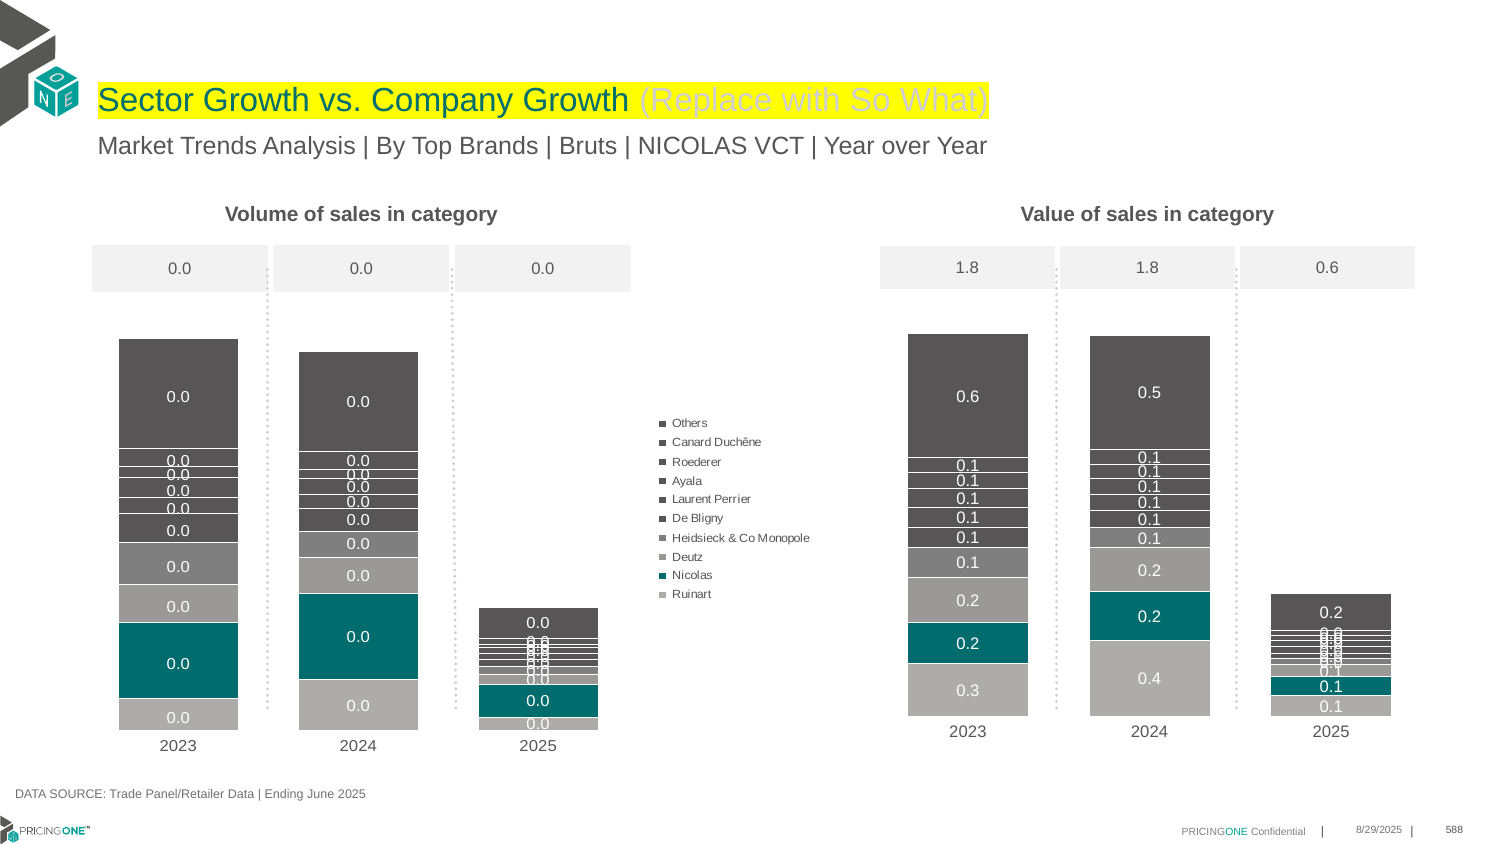

# Sector Growth vs. Company Growth (Replace with So What)
Market Trends Analysis | By Top Brands | Bruts | NICOLAS VCT | Year over Year
| Value of sales in category |  |  |
| --- | --- | --- |
| 1.8 | 1.8 | 0.6 |
| Volume of sales in category |  |  |
| --- | --- | --- |
| 0.0 | 0.0 | 0.0 |

### Chart

| Category | Ruinart | Nicolas | Deutz | Heidsieck & Co Monopole | De Bligny | Laurent Perrier | Ayala | Roederer | Canard Duchêne | Others |
|---|---|---|---|---|---|---|---|---|---|---|
| 2023 | 0.252298 | 0.194283 | 0.217363 | 0.142786 | 0.096291 | 0.09471 | 0.087424 | 0.08083 | 0.066937 | 0.593085 |
| 2024 | 0.361132 | 0.233207 | 0.209728 | 0.095136 | 0.083888 | 0.077311 | 0.076337 | 0.06697 | 0.069902 | 0.543738 |
| 2025 | 0.098636 | 0.088683 | 0.058013 | 0.028413 | 0.025846 | 0.032612 | 0.029308 | 0.023759 | 0.022719 | 0.175469 |

### Chart

| Category | Ruinart | Nicolas | Deutz | Heidsieck & Co Monopole | De Bligny | Laurent Perrier | Ayala | Roederer | Canard Duchêne | Others |
|---|---|---|---|---|---|---|---|---|---|---|
| 2023 | 0.003 | 0.006949 | 0.003553 | 0.003869 | 0.00266 | 0.001501 | 0.001833 | 0.00103 | 0.001613 | 0.010195 |
| 2024 | 0.004715 | 0.00793 | 0.00336 | 0.00241 | 0.002099 | 0.001243 | 0.001514 | 0.000814 | 0.001674 | 0.009207 |
| 2025 | 0.001262 | 0.002994 | 0.000896 | 0.000749 | 0.000645 | 0.000549 | 0.000571 | 0.000298 | 0.000505 | 0.002926 |
DATA SOURCE: Trade Panel/Retailer Data | Ending June 2025

8/29/2025
588